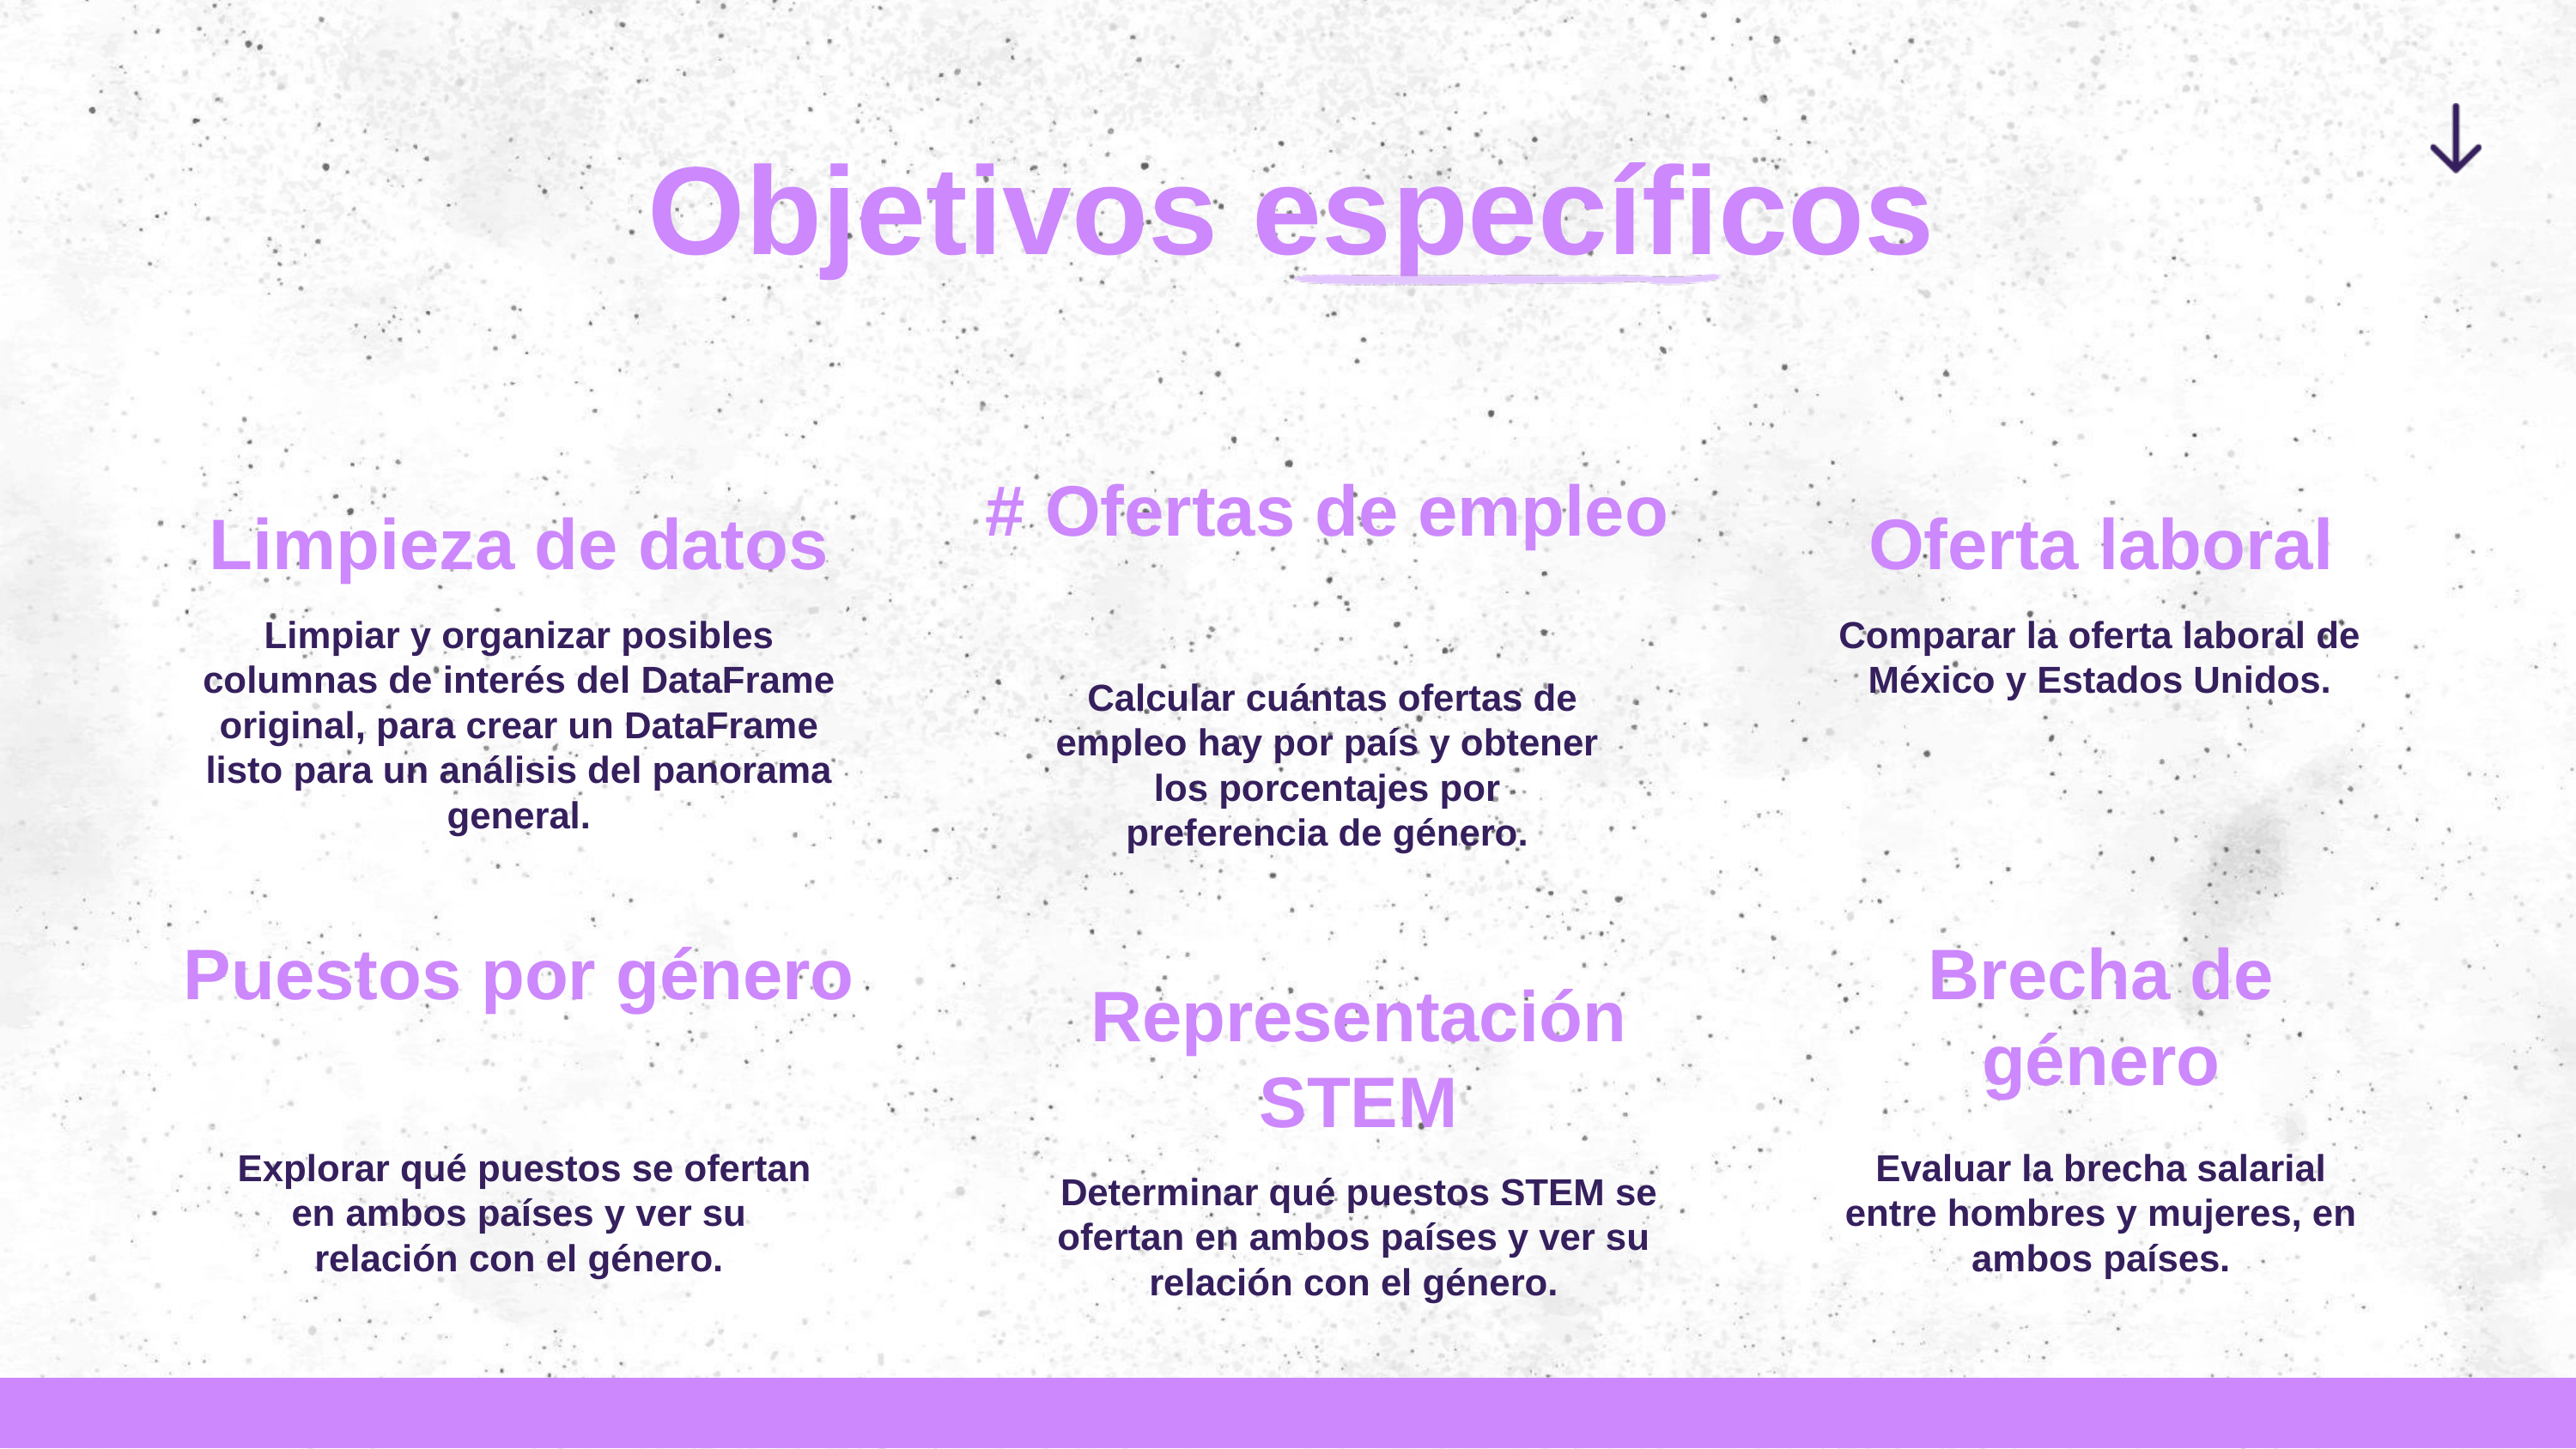

Objetivos específicos

# Ofertas de empleo
Limpieza de datos
Oferta laboral
Limpiar y organizar posibles columnas de interés del DataFrame original, para crear un DataFrame listo para un análisis del panorama general.
Comparar la oferta laboral de México y Estados Unidos.
 Calcular cuántas ofertas de empleo hay por país y obtener los porcentajes por preferencia de género.
Puestos por género
Brecha de género
Representación STEM
 Explorar qué puestos se ofertan en ambos países y ver su relación con el género.
Evaluar la brecha salarial entre hombres y mujeres, en ambos países.
 Determinar qué puestos STEM se ofertan en ambos países y ver su relación con el género.